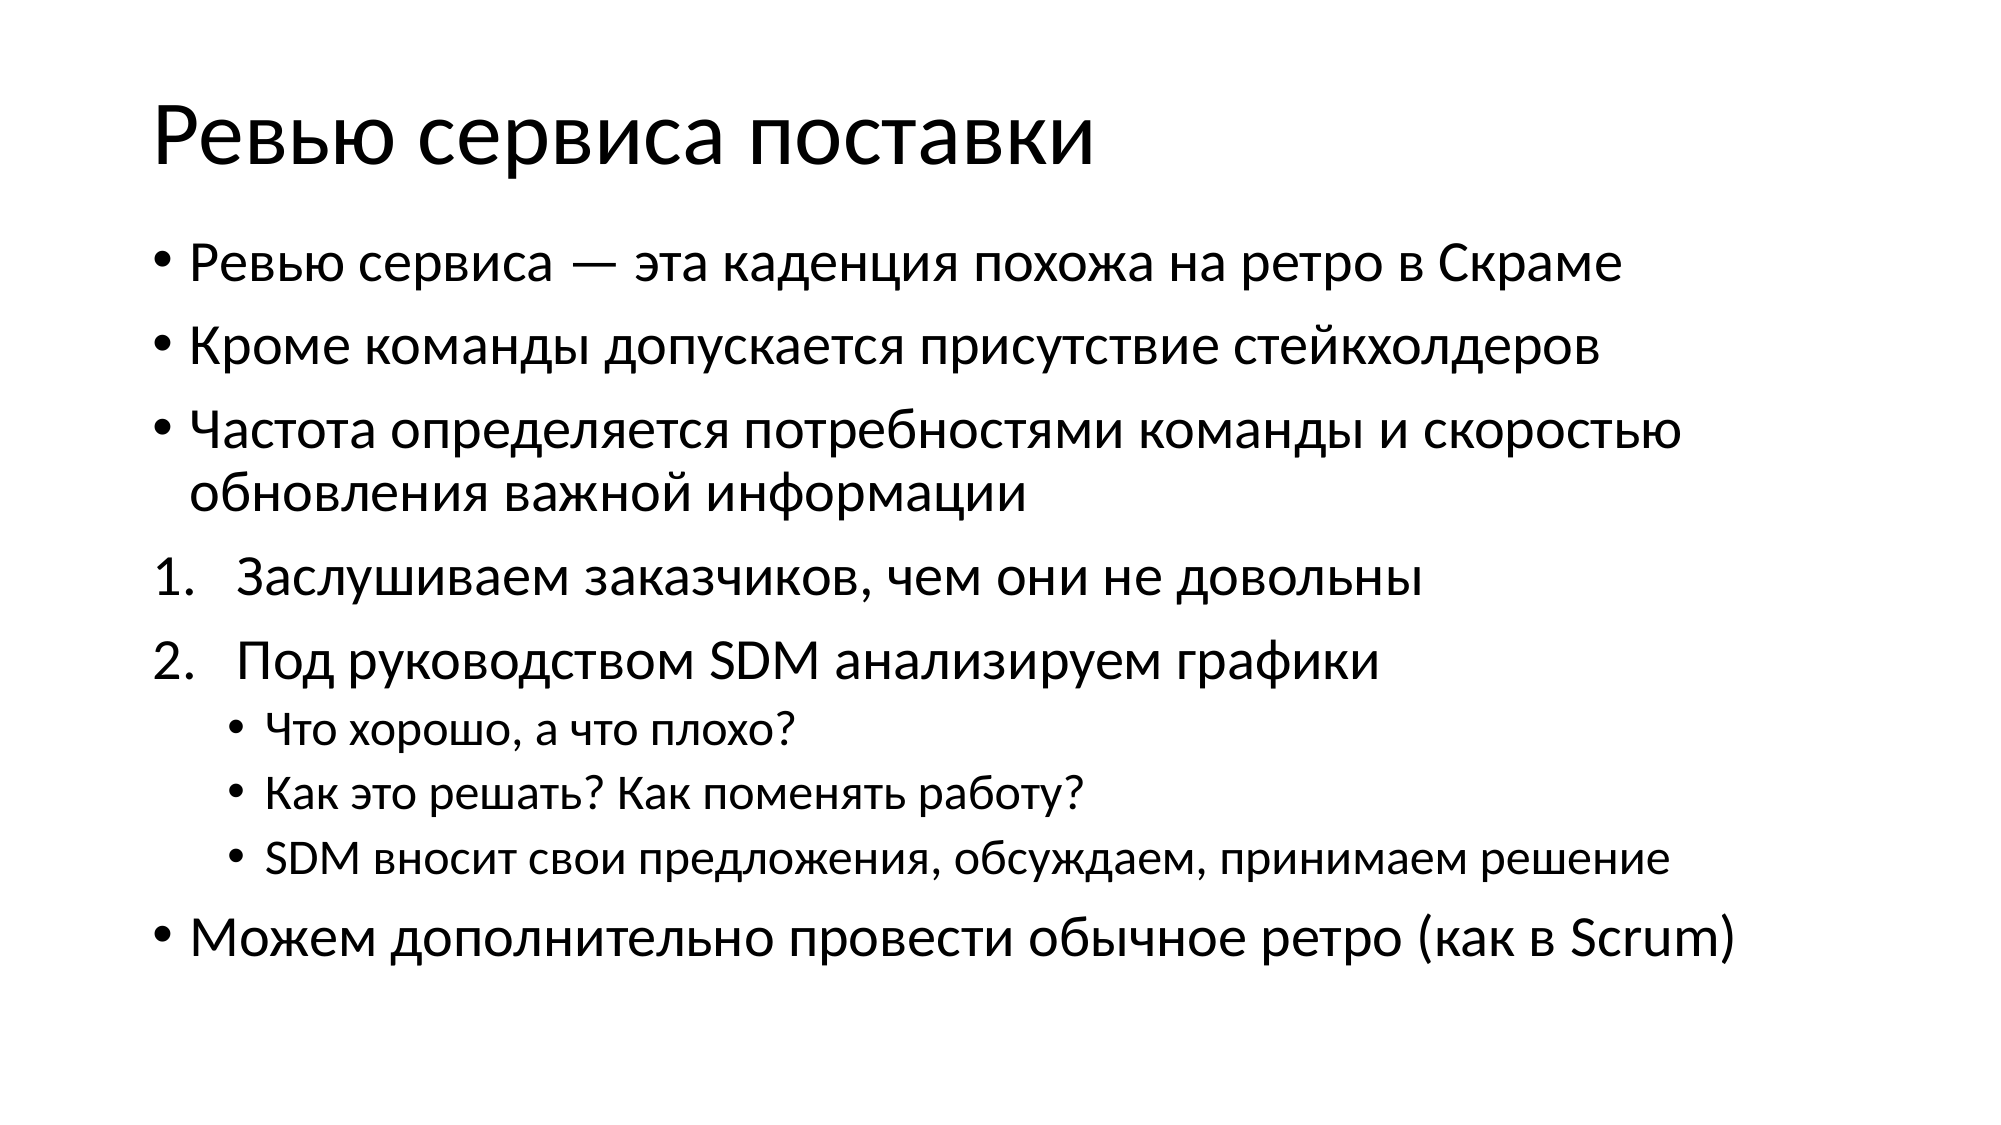

# Ревью сервиса поставки
Ревью сервиса — эта каденция похожа на ретро в Скраме
Кроме команды допускается присутствие стейкхолдеров
Частота определяется потребностями команды и скоростью обновления важной информации
Заслушиваем заказчиков, чем они не довольны
Под руководством SDM анализируем графики
Что хорошо, а что плохо?
Как это решать? Как поменять работу?
SDM вносит свои предложения, обсуждаем, принимаем решение
Можем дополнительно провести обычное ретро (как в Scrum)